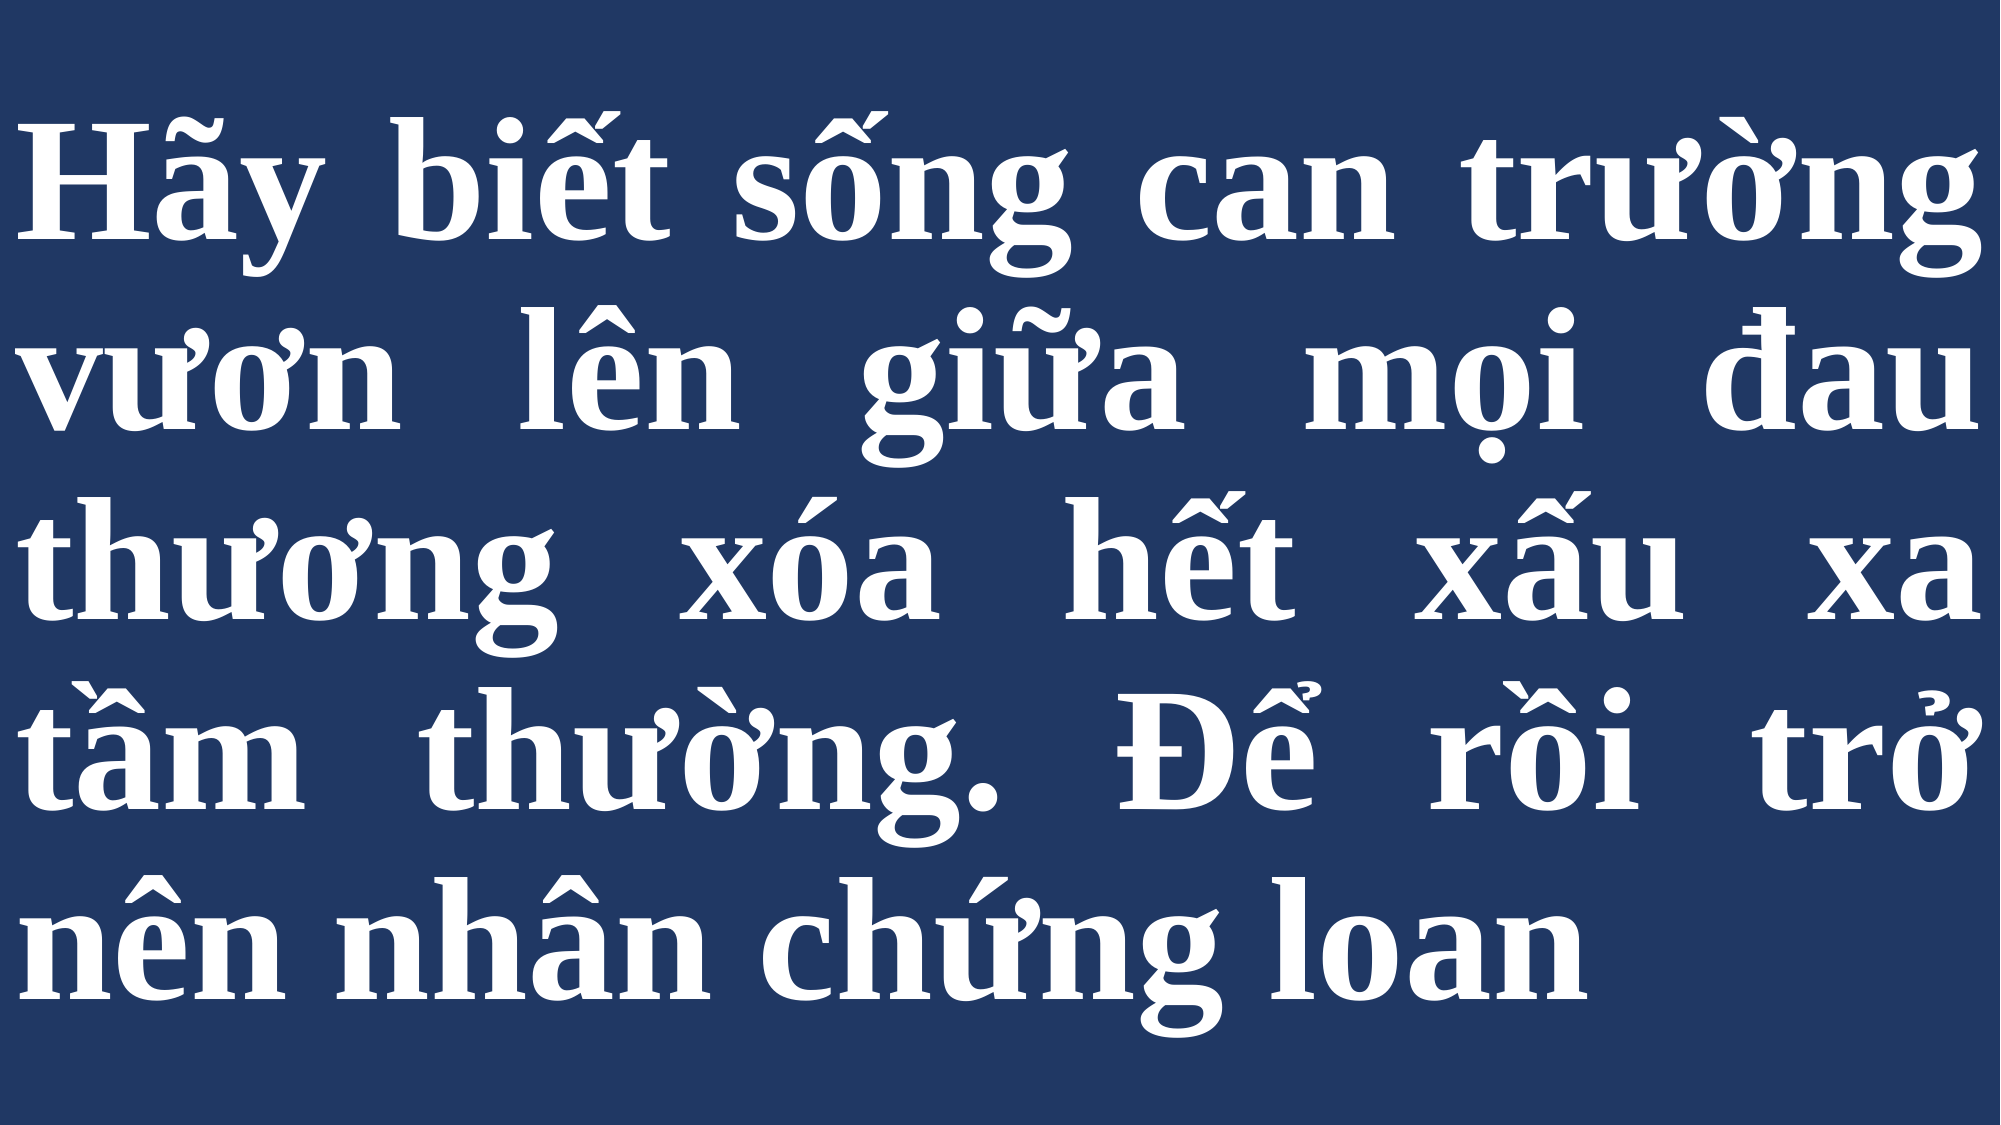

# Hãy biết sống can trường vươn lên giữa mọi đau thương xóa hết xấu xa tầm thường. Để rồi trở nên nhân chứng loan